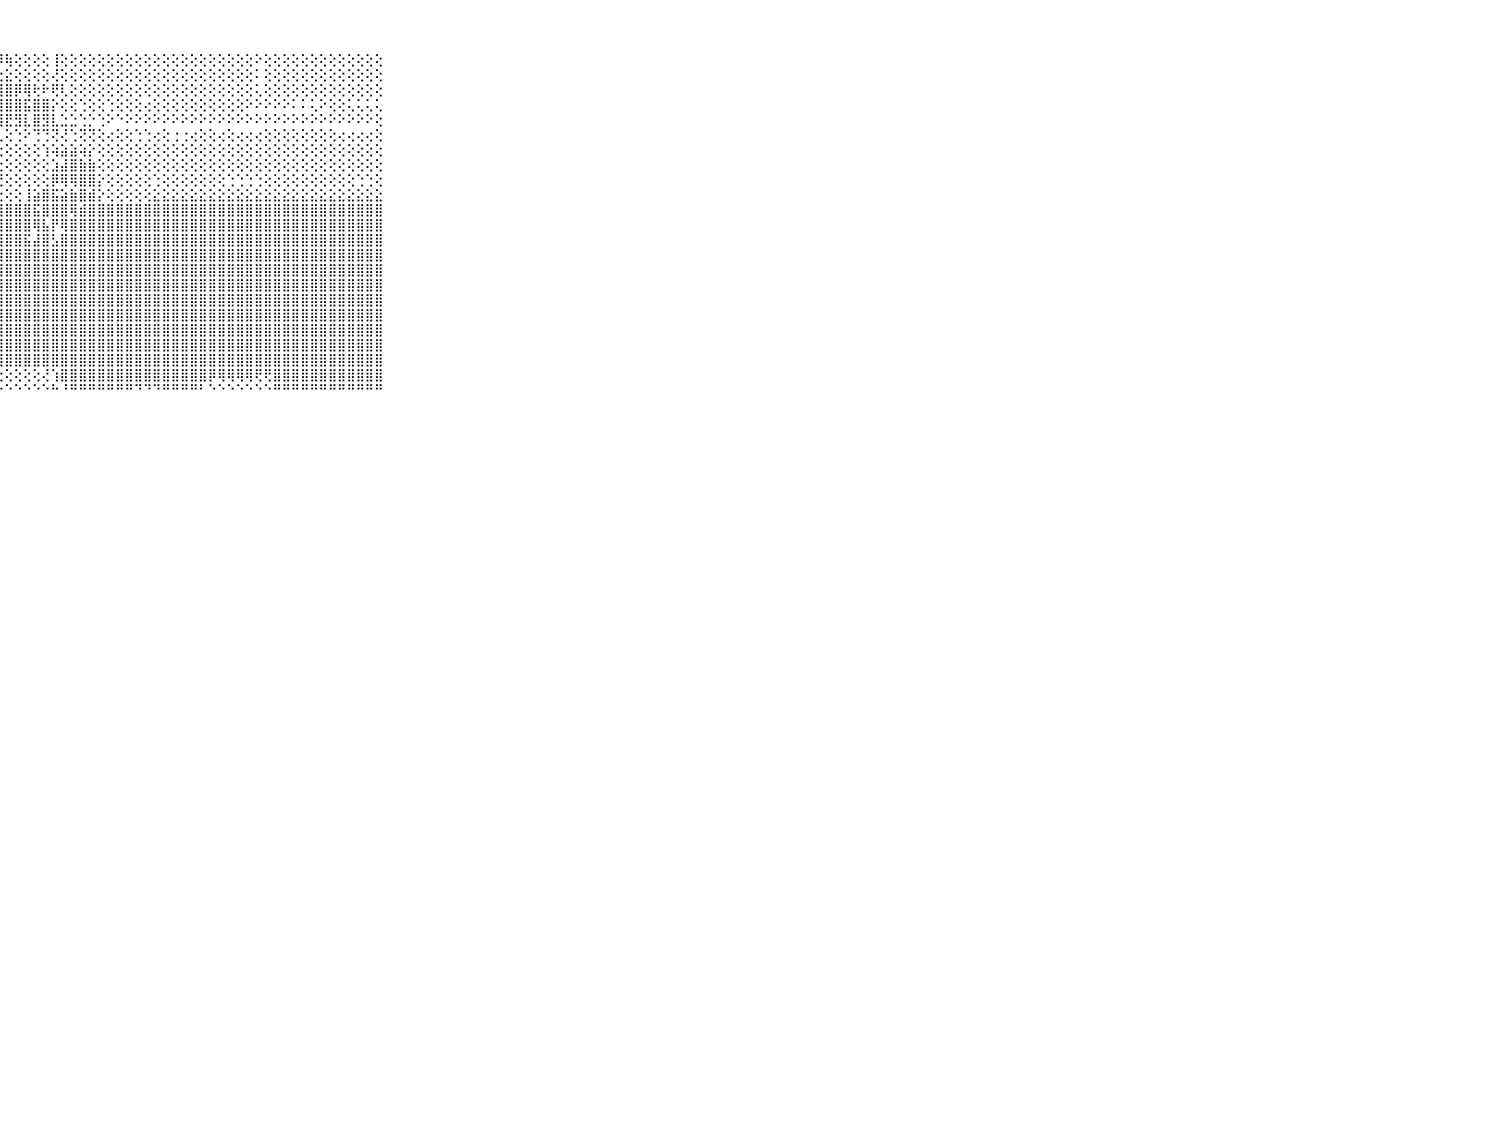

⠀⠀⠀⠀⠀⠀⠀⠀⠀⠀⠀⣵⣿⣿⣿⣿⣿⣿⣿⣿⣿⣿⣿⣿⣿⣿⣿⡿⢷⢕⢕⢕⢕⢸⢕⢕⢕⢕⢕⢕⢕⢕⢕⢕⢕⢕⢕⢕⢕⢕⢕⢕⢕⢕⢕⠕⢕⢕⢕⢕⢕⢕⢕⢕⢕⢕⢕⢕⢕⠀⠀⠀⠀⠀⠀⠀⠀⠀⠀⠀⠀
⠀⠀⠀⠀⠀⠀⠀⠀⠀⠀⠀⣿⣿⣿⣿⣿⣿⣿⣿⣿⣿⣿⣿⣿⣟⣏⣕⣕⣕⢕⢕⢕⢕⢜⢕⢕⢕⢕⢕⢕⢕⢕⢕⢕⢕⢕⢕⢕⢕⢕⢕⢕⢕⢕⢕⠅⢕⢕⢕⢕⢕⢕⢕⢕⢕⢕⢕⢕⢕⠀⠀⠀⠀⠀⠀⠀⠀⠀⠀⠀⠀
⠀⠀⠀⠀⠀⠀⠀⠀⠀⠀⠀⣯⣯⣽⣽⣽⣽⣽⡽⢝⢏⢝⢝⢕⣿⣿⣿⣿⣿⡿⢿⢗⠗⢟⢇⢕⢕⢕⢕⢕⢕⢕⢕⢕⢕⢕⢕⢕⢕⢕⢕⢕⢕⢕⢕⢅⢕⢕⢕⢕⢕⢕⢕⢕⢕⢕⢕⢕⢕⠀⠀⠀⠀⠀⠀⠀⠀⠀⠀⠀⠀
⠀⠀⠀⠀⠀⠀⠀⠀⠀⠀⠀⣿⣿⣷⡷⡷⢶⢇⢕⢕⢕⢕⢱⣾⣿⣿⣿⣿⣿⣿⣯⣿⣿⡕⢕⢕⢑⢕⢕⢑⢕⢕⢕⢔⢕⢕⢕⢕⢕⢕⢕⢕⢕⢕⠕⠕⠕⠕⠕⠅⠅⢅⠕⢕⢕⢅⢅⢅⢅⠀⠀⠀⠀⠀⠀⠀⠀⠀⠀⠀⠀
⠀⠀⠀⠀⠀⠀⠀⠀⠀⠀⠀⠿⠿⠧⢵⢥⢥⢥⢥⣥⣥⣅⣸⣿⣿⣿⣿⣿⣟⣻⣇⣿⣻⣇⣑⣑⢑⡑⢑⠕⠑⠕⠕⠕⠕⠕⠕⠕⠕⠕⠕⠕⠕⠕⠕⠕⠕⠕⠕⠕⠕⠕⠕⠕⠕⠕⠕⠕⢕⠀⠀⠀⠀⠀⠀⠀⠀⠀⠀⠀⠀
⠀⠀⠀⠀⠀⠀⠀⠀⠀⠀⠀⠀⠅⢄⢐⠅⠅⠅⠐⠅⠅⠐⢅⠔⠔⢑⢕⢅⢕⢑⠕⢙⢙⢝⢜⢑⢝⢝⢕⢔⢕⢕⢑⢑⢔⢕⢐⢐⢔⢕⢕⢔⢕⢔⢔⢔⢕⢕⢕⢕⢕⢕⢕⢕⢔⢔⢔⢔⢕⠀⠀⠀⠀⠀⠀⠀⠀⠀⠀⠀⠀
⠀⠀⠀⠀⠀⠀⠀⠀⠀⠀⠀⢄⢅⢅⢅⢅⢅⢅⢕⢕⢕⢕⢕⢕⢕⢕⢕⢕⢕⢕⢕⢕⢱⢵⣵⣵⢵⡕⢕⢕⢕⢕⢕⢕⢕⢕⢕⢕⢕⢕⢕⢕⢕⢕⢕⢕⢕⢕⢕⢕⢕⢕⢕⢕⢕⢕⢕⢕⢕⠀⠀⠀⠀⠀⠀⠀⠀⠀⠀⠀⠀
⠀⠀⠀⠀⠀⠀⠀⠀⠀⠀⠀⢐⢕⢕⢕⢕⢕⢕⢕⢕⢕⢕⢕⢕⢕⢕⢕⢕⢕⢕⢕⢕⢕⣱⣼⣿⣷⣷⢕⢕⢕⢕⢕⢕⢕⢕⢕⢕⢕⢕⢕⢕⢕⢕⢕⢕⢕⢕⢕⢕⢕⢕⢕⢕⢕⢕⢕⢕⢕⠀⠀⠀⠀⠀⠀⠀⠀⠀⠀⠀⠀
⠀⠀⠀⠀⠀⠀⠀⠀⠀⠀⠀⢜⢟⢟⢟⢟⢟⢏⢕⢕⢕⢕⢕⢕⢕⢝⢝⢝⢕⢕⢕⢕⢕⡿⢿⢿⣿⣿⡕⢕⢕⢕⢕⢕⢑⢕⢕⢕⢕⢕⢕⢕⢑⢑⢑⢑⢕⢕⢕⢕⢕⢕⢕⢕⢕⢕⢑⢑⢕⠀⠀⠀⠀⠀⠀⠀⠀⠀⠀⠀⠀
⠀⠀⠀⠀⠀⠀⠀⠀⠀⠀⠀⢕⢕⢕⢕⢕⢕⢕⢕⢕⢕⢕⢕⢕⢕⢕⢕⢕⢕⢕⢸⣵⣿⣯⣵⣷⣿⣾⡕⢕⢕⢕⢕⢕⣕⣕⣕⣕⣕⣕⣕⣕⣕⣕⣕⣕⣕⣕⣕⣕⣕⣕⣕⣕⣕⣕⣕⣕⣕⠀⠀⠀⠀⠀⠀⠀⠀⠀⠀⠀⠀
⠀⠀⠀⠀⠀⠀⠀⠀⠀⠀⠀⣷⣷⣷⣷⣷⣾⣿⣿⣿⣿⣿⣿⣿⣿⣿⣿⣿⣿⣿⣿⣯⣿⣿⣿⢿⣾⣿⣿⣿⣿⣿⣿⣿⣿⣿⣿⣿⣿⣿⣿⣿⣿⣿⣿⣿⣿⣿⣿⣿⣿⣿⣿⣿⣿⣿⣿⣿⣿⠀⠀⠀⠀⠀⠀⠀⠀⠀⠀⠀⠀
⠀⠀⠀⠀⠀⠀⠀⠀⠀⠀⠀⣿⣿⣿⣿⣿⣿⣿⣿⣿⡟⢻⣿⣿⣿⣿⣿⣿⣿⣿⣿⢿⣧⡟⢿⣿⣿⣿⣿⣿⣿⣿⣿⣿⣿⣿⣿⣿⣿⣿⣿⣿⣿⣿⣿⣿⣿⣿⣿⣿⣿⣿⣿⣿⣿⣿⣿⣿⣿⠀⠀⠀⠀⠀⠀⠀⠀⠀⠀⠀⠀
⠀⠀⠀⠀⠀⠀⠀⠀⠀⠀⠀⣿⣿⣿⣿⣿⣿⣿⣿⣿⡇⢸⣿⣿⣿⣿⣿⣿⣿⣿⣯⣼⣿⣣⣿⣿⣿⣿⣿⣿⣿⣿⣿⣿⣿⣿⣿⣿⣿⣿⣿⣿⣿⣿⣿⣿⣿⣿⣿⣿⣿⣿⣿⣿⣿⣿⣿⣿⣿⠀⠀⠀⠀⠀⠀⠀⠀⠀⠀⠀⠀
⠀⠀⠀⠀⠀⠀⠀⠀⠀⠀⠀⣿⣿⣿⣿⣿⣿⣿⣿⣿⡇⢱⣿⣿⣿⣿⣿⣿⣿⣿⣿⣿⣿⣿⣿⣿⣿⣿⣿⣿⣿⣿⣿⣿⣿⣿⣿⣿⣿⣿⣿⣿⣿⣿⣿⣿⣿⣿⣿⣿⣿⣿⣿⣿⣿⣿⣿⣿⣿⠀⠀⠀⠀⠀⠀⠀⠀⠀⠀⠀⠀
⠀⠀⠀⠀⠀⠀⠀⠀⠀⠀⠀⣿⣿⣿⣿⣿⣿⣿⣿⣿⡇⢸⣿⣿⣿⣿⣿⣿⣿⣿⣿⣿⣿⣿⣿⣿⣿⣿⣿⣿⣿⣿⣿⣿⣿⣿⣿⣿⣿⣿⣿⣿⣿⣿⣿⣿⣿⣿⣿⣿⣿⣿⣿⣿⣿⣿⣿⣿⣿⠀⠀⠀⠀⠀⠀⠀⠀⠀⠀⠀⠀
⠀⠀⠀⠀⠀⠀⠀⠀⠀⠀⠀⣿⣿⣿⣿⣿⣿⣿⣿⣿⡇⢸⣿⣿⣿⣿⣿⣿⣿⣿⣿⣿⣿⣿⣿⣿⣿⣿⣿⣿⣿⣿⣿⣿⣿⣿⣿⣿⣿⣿⣿⣿⣿⣿⣿⣿⣿⣿⣿⣿⣿⣿⣿⣿⣿⣿⣿⣿⣿⠀⠀⠀⠀⠀⠀⠀⠀⠀⠀⠀⠀
⠀⠀⠀⠀⠀⠀⠀⠀⠀⠀⠀⣿⣿⣿⣿⣿⣿⣿⣿⣿⡇⢸⣿⣿⣿⣿⣿⣿⣿⣿⣿⣿⣿⣿⣿⣿⣿⣿⣿⣿⣿⣿⣿⣿⣿⣿⣿⣿⣿⣿⣿⣿⣿⣿⣿⣿⣿⣿⣿⣿⣿⣿⣿⣿⣿⣿⣿⣿⣿⠀⠀⠀⠀⠀⠀⠀⠀⠀⠀⠀⠀
⠀⠀⠀⠀⠀⠀⠀⠀⠀⠀⠀⣿⣿⣿⣿⣿⣿⣿⣿⣿⡇⢕⣿⣿⣿⣿⣿⣿⣿⣿⣿⣿⣿⣿⣿⣿⣿⣿⣿⣿⣿⣿⣿⣿⣿⣿⣿⣿⣿⣿⣿⣿⣿⣿⣿⣿⣿⣿⣿⣿⣿⣿⣿⣿⣿⣿⣿⣿⣿⠀⠀⠀⠀⠀⠀⠀⠀⠀⠀⠀⠀
⠀⠀⠀⠀⠀⠀⠀⠀⠀⠀⠀⣿⣿⣿⣿⣿⣿⣿⣿⣿⡇⢕⢽⣿⣿⣿⣿⣿⣿⣿⣿⣿⣿⣿⣿⣿⣿⣿⣿⣿⣿⣿⣿⣿⣿⣿⣿⣿⣿⣿⣿⣿⣿⣿⣿⣿⣿⣿⣿⣿⣿⣿⣿⣿⣿⣿⣿⣿⣿⠀⠀⠀⠀⠀⠀⠀⠀⠀⠀⠀⠀
⠀⠀⠀⠀⠀⠀⠀⠀⠀⠀⠀⣿⣿⣿⣿⣿⣿⣿⣿⣿⣇⣕⣽⣿⣿⣿⣿⣿⣿⣿⣿⣿⣿⣿⣿⣿⣿⣿⣿⣿⣿⣿⣿⣿⣿⣿⣿⣿⣿⣿⣿⣿⣿⣿⣿⣿⣿⣿⣿⣿⣿⣿⣿⣿⣿⣿⣿⣿⣿⠀⠀⠀⠀⠀⠀⠀⠀⠀⠀⠀⠀
⠀⠀⠀⠀⠀⠀⠀⠀⠀⠀⠀⣿⣿⣿⣿⣿⣿⣿⣿⣿⣿⣿⣿⢟⢻⢿⢿⣿⣿⣿⣿⣿⣿⣿⣿⣿⣿⣿⣿⣿⣿⣿⣿⣿⣿⣿⣿⣿⣿⣿⣿⣿⣿⣿⣿⣿⣿⣿⣿⣿⣿⣿⣿⣿⣿⣿⣿⣿⣿⠀⠀⠀⠀⠀⠀⠀⠀⠀⠀⠀⠀
⠀⠀⠀⠀⠀⠀⠀⠀⠀⠀⠀⣿⣿⣿⣿⣿⣿⣿⣿⣿⣿⣿⣿⡕⢕⢕⢕⢕⢕⢕⢕⢕⢜⢱⣿⣿⣿⣿⣿⣿⣿⣿⣿⣿⣿⣿⣿⣿⣿⣿⡿⢿⢿⢿⢿⢟⢟⣿⣿⣿⣿⣿⣿⣿⣿⣿⣿⣿⣿⠀⠀⠀⠀⠀⠀⠀⠀⠀⠀⠀⠀
⠀⠀⠀⠀⠀⠀⠀⠀⠀⠀⠀⠛⠛⠛⠛⠛⠛⠙⠛⠛⠛⠛⠛⠛⠑⠑⠑⠑⠑⠑⠑⠑⠑⠓⠘⠛⠛⠛⠛⠛⠛⠛⠙⠙⠙⠛⠛⠛⠛⠃⠑⠑⠑⠑⠑⠑⠑⠛⠛⠛⠛⠛⠛⠛⠛⠛⠛⠛⠛⠀⠀⠀⠀⠀⠀⠀⠀⠀⠀⠀⠀